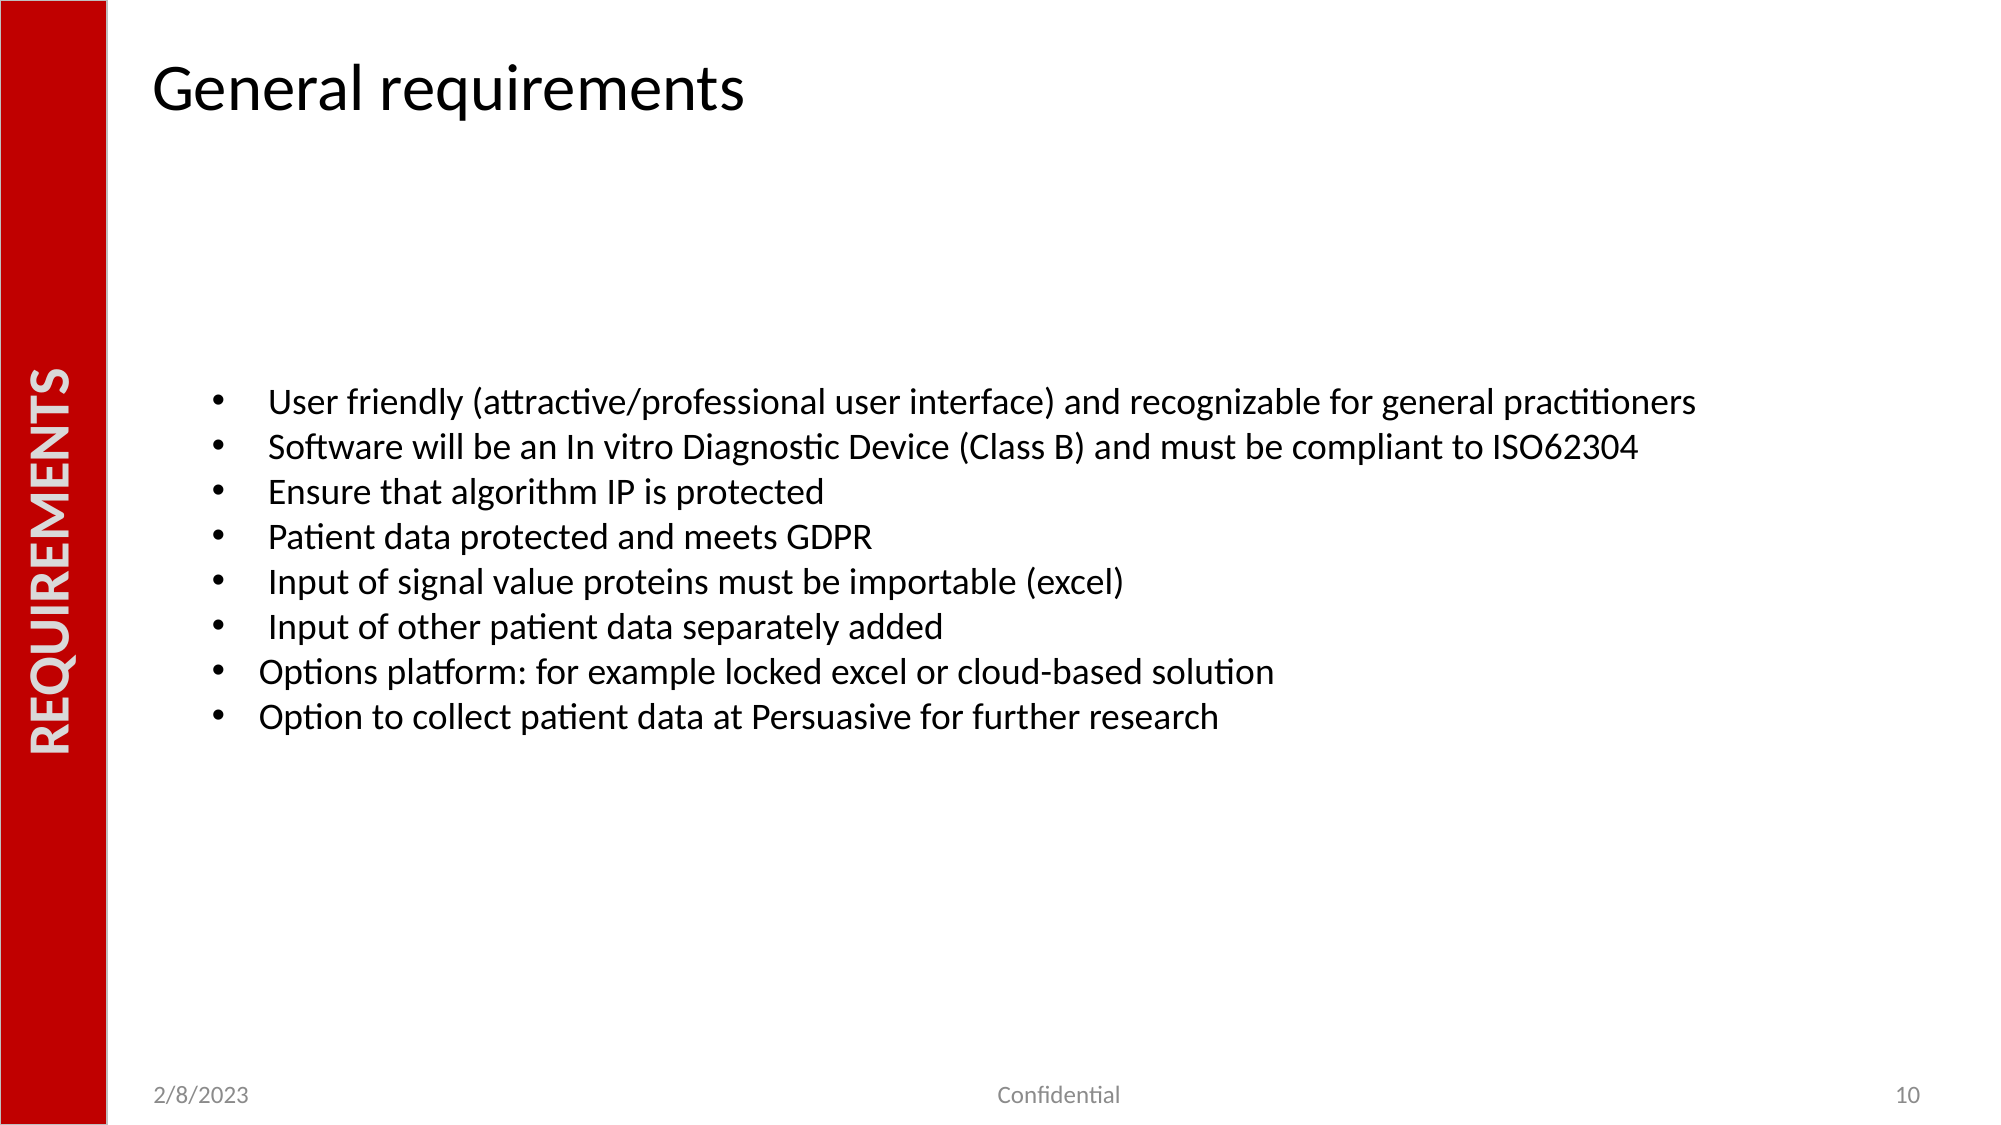

REQUIREMENTS
# General requirements
User friendly (attractive/professional user interface) and recognizable for general practitioners
Software will be an In vitro Diagnostic Device (Class B) and must be compliant to ISO62304
Ensure that algorithm IP is protected
Patient data protected and meets GDPR
Input of signal value proteins must be importable (excel)
Input of other patient data separately added
Options platform: for example locked excel or cloud-based solution
Option to collect patient data at Persuasive for further research

2/8/2023
Confidential
10